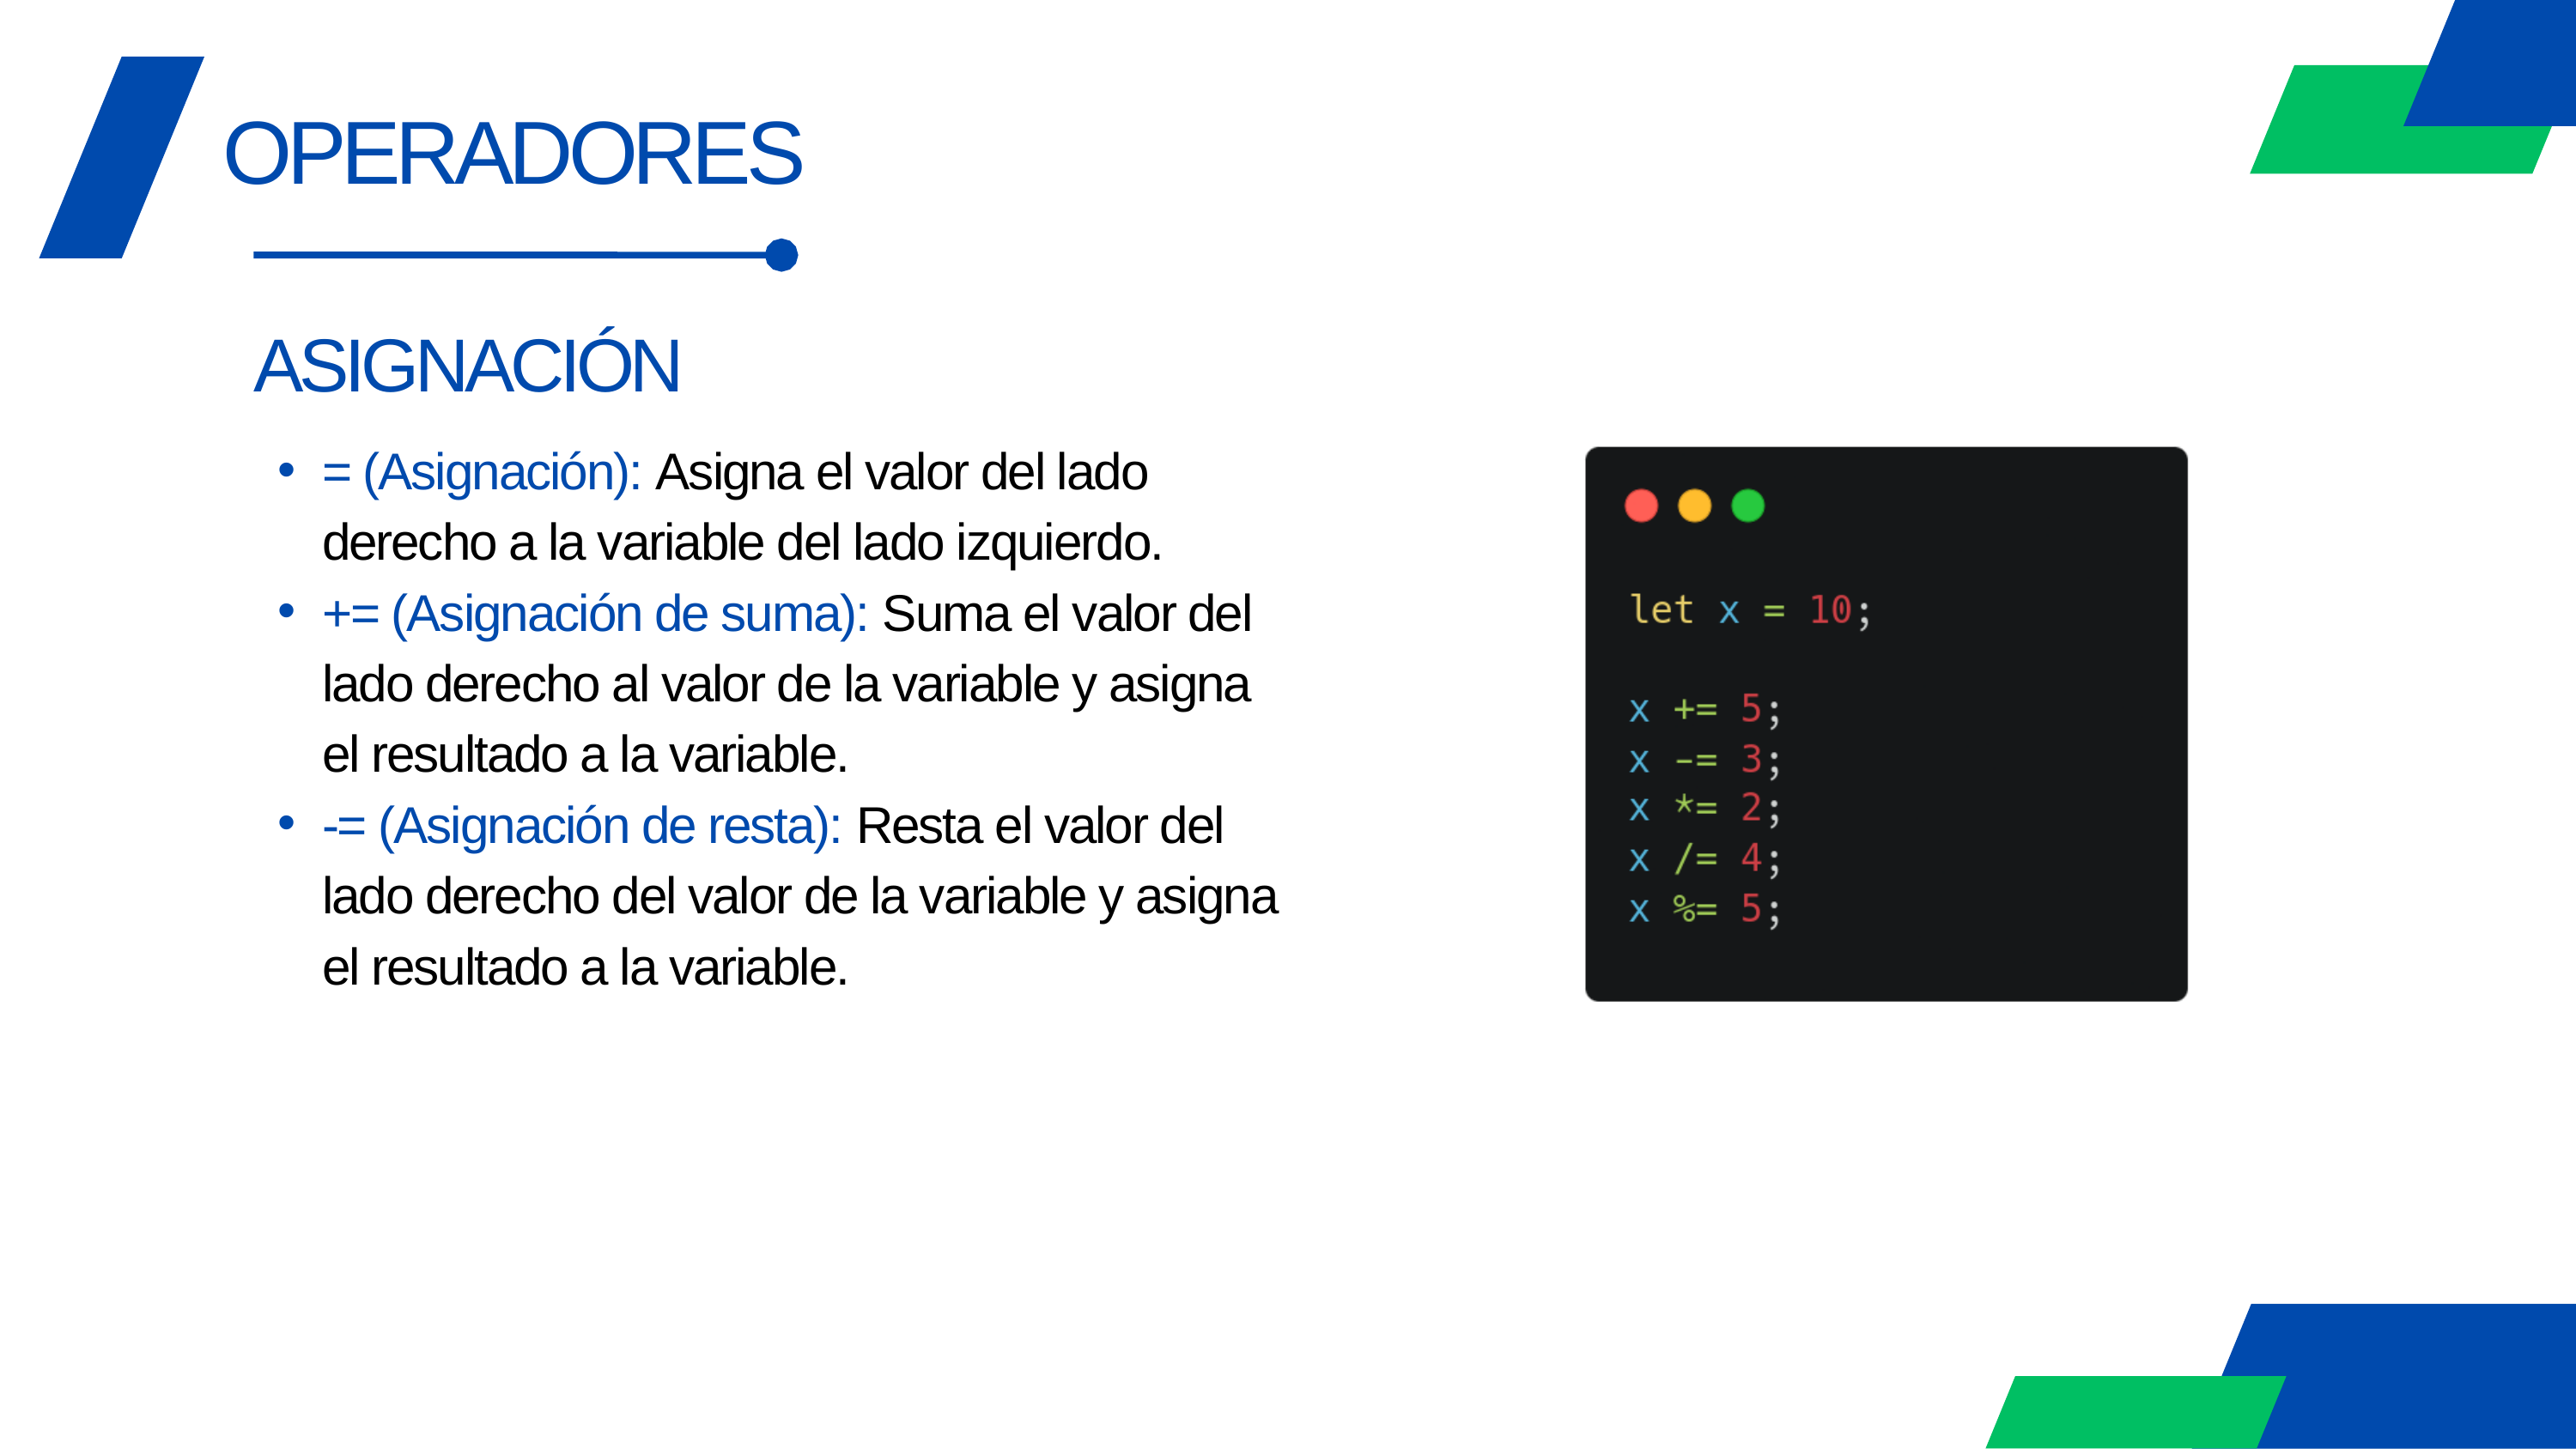

OPERADORES

ASIGNACIÓN
= (Asignación): Asigna el valor del lado derecho a la variable del lado izquierdo.
+= (Asignación de suma): Suma el valor del lado derecho al valor de la variable y asigna el resultado a la variable.
-= (Asignación de resta): Resta el valor del lado derecho del valor de la variable y asigna el resultado a la variable.